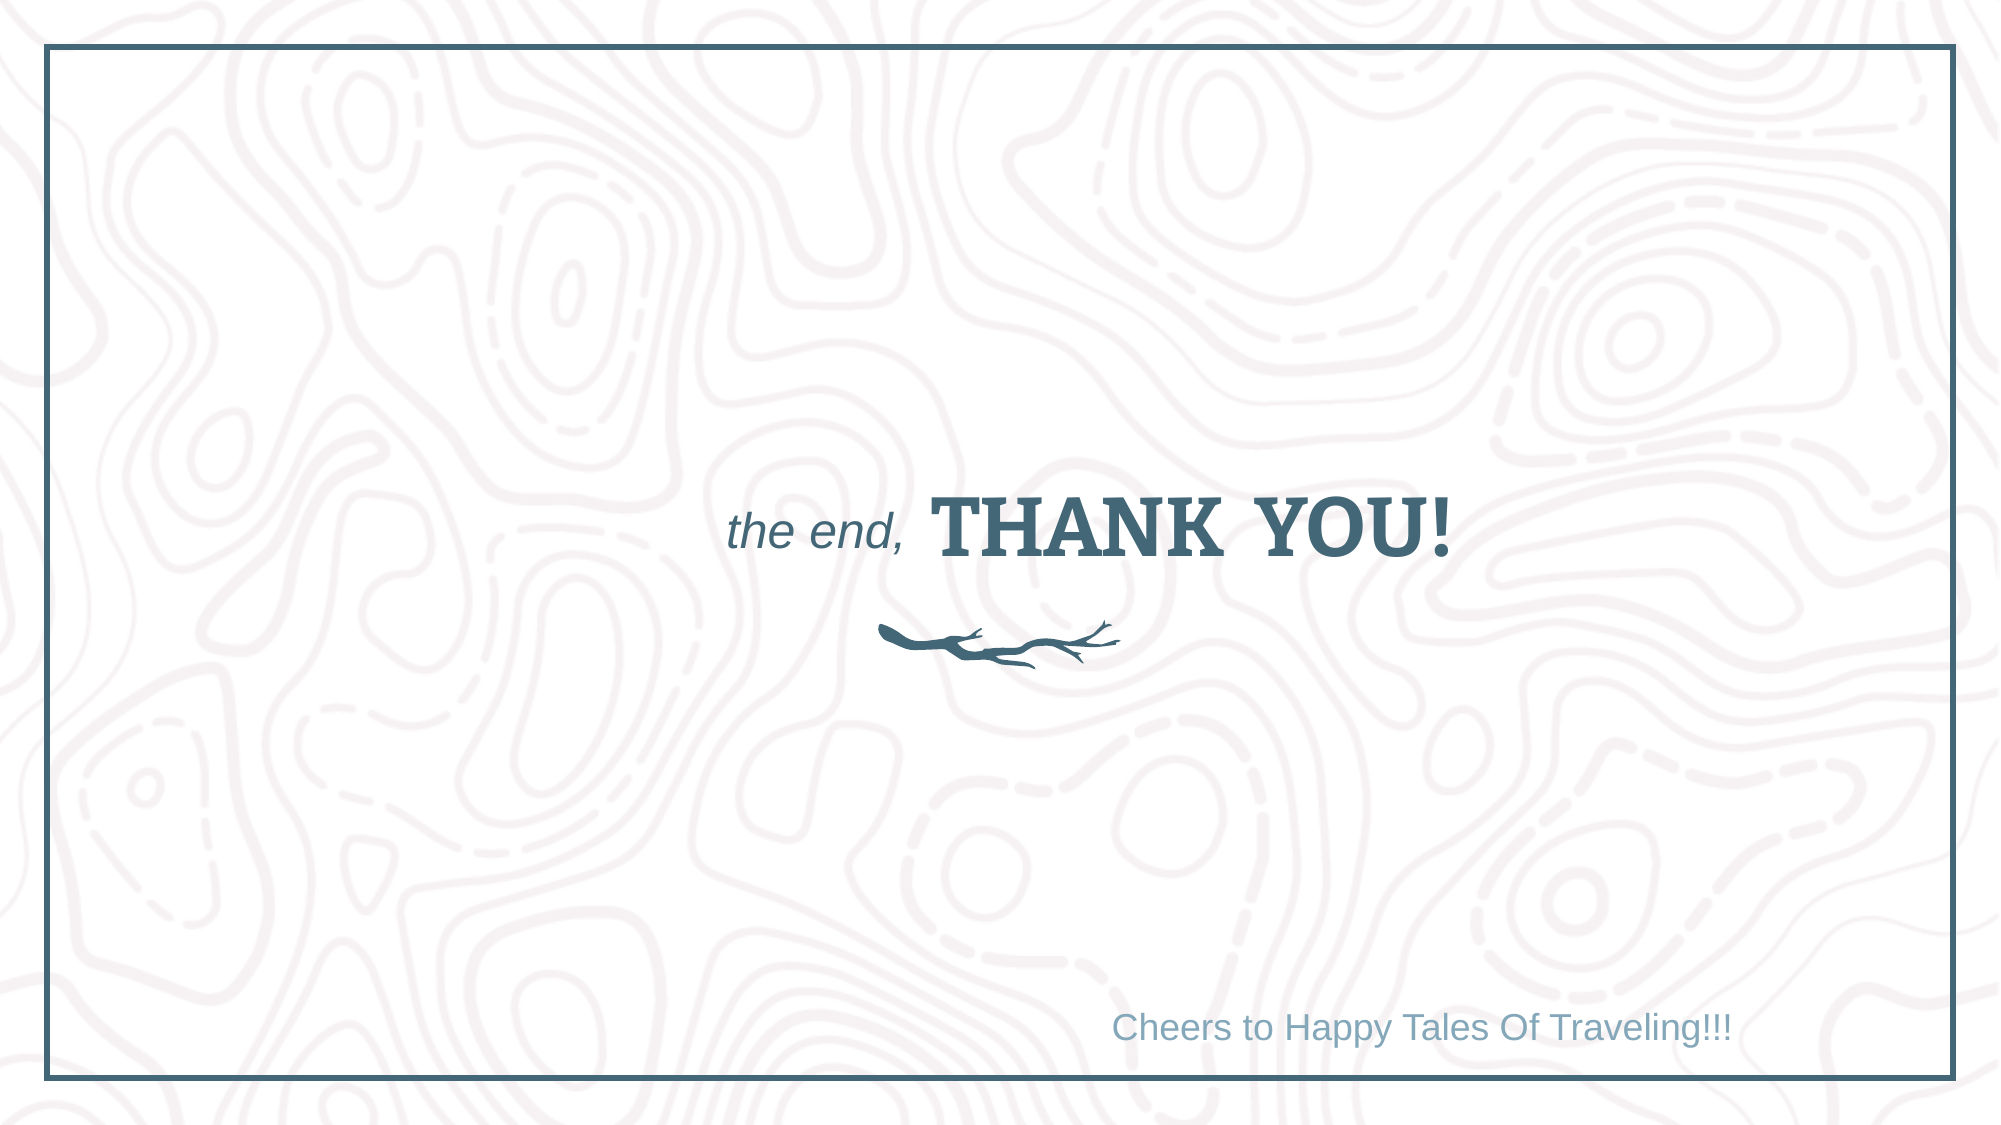

# THANK  YOU!
the end,
Cheers to Happy Tales Of Traveling!!!